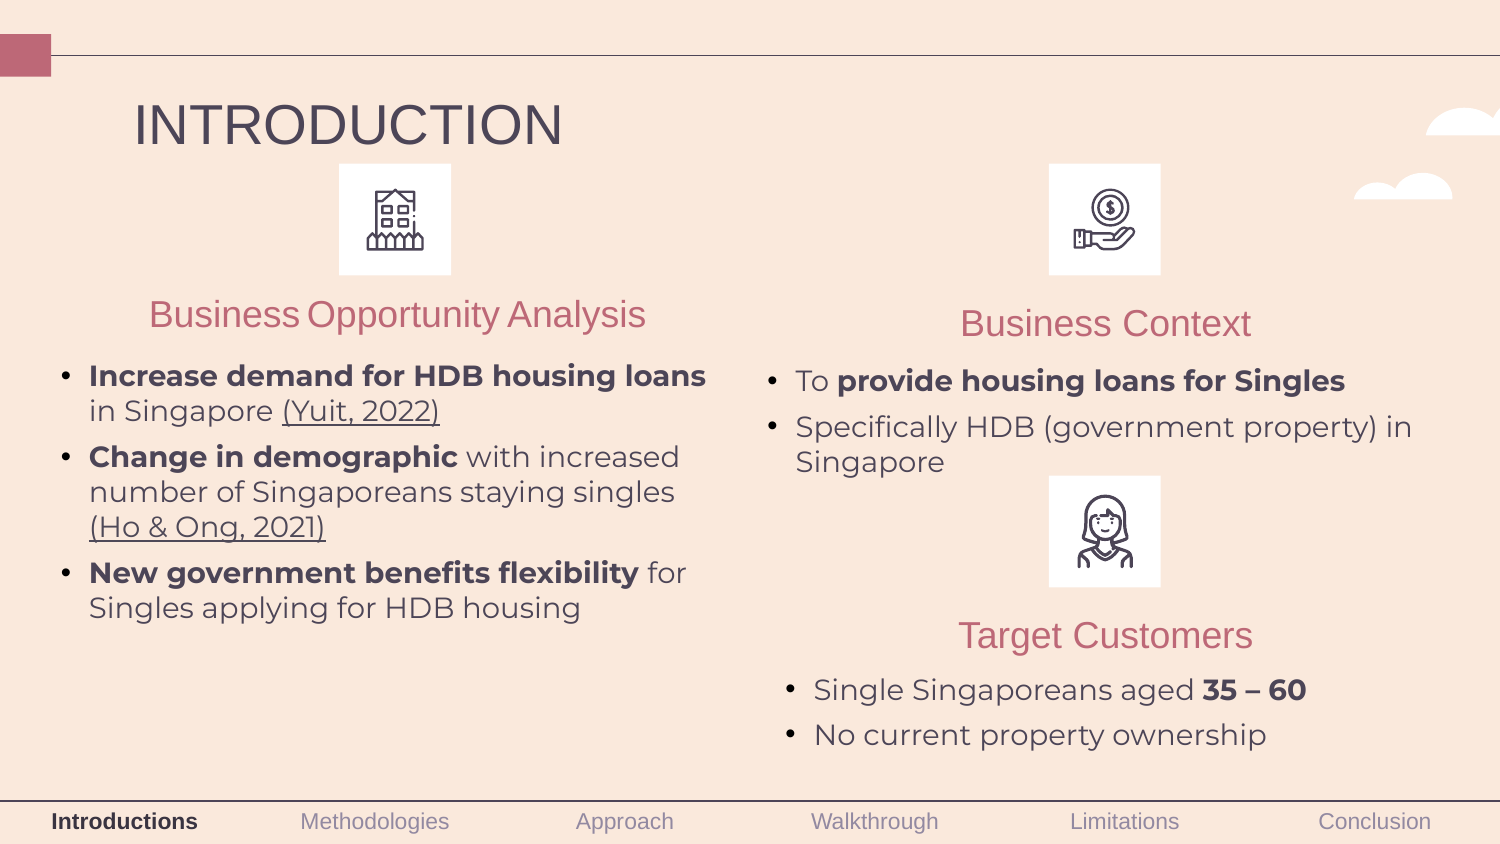

# INTRODUCTION

Business Opportunity Analysis
Business Context
Increase demand for HDB housing loans in Singapore (Yuit, 2022)
Change in demographic with increased number of Singaporeans staying singles
(Ho & Ong, 2021)
New government benefits flexibility for Singles applying for HDB housing
To provide housing loans for Singles
Specifically HDB (government property) in Singapore

Target Customers
Single Singaporeans aged 35 – 60
No current property ownership